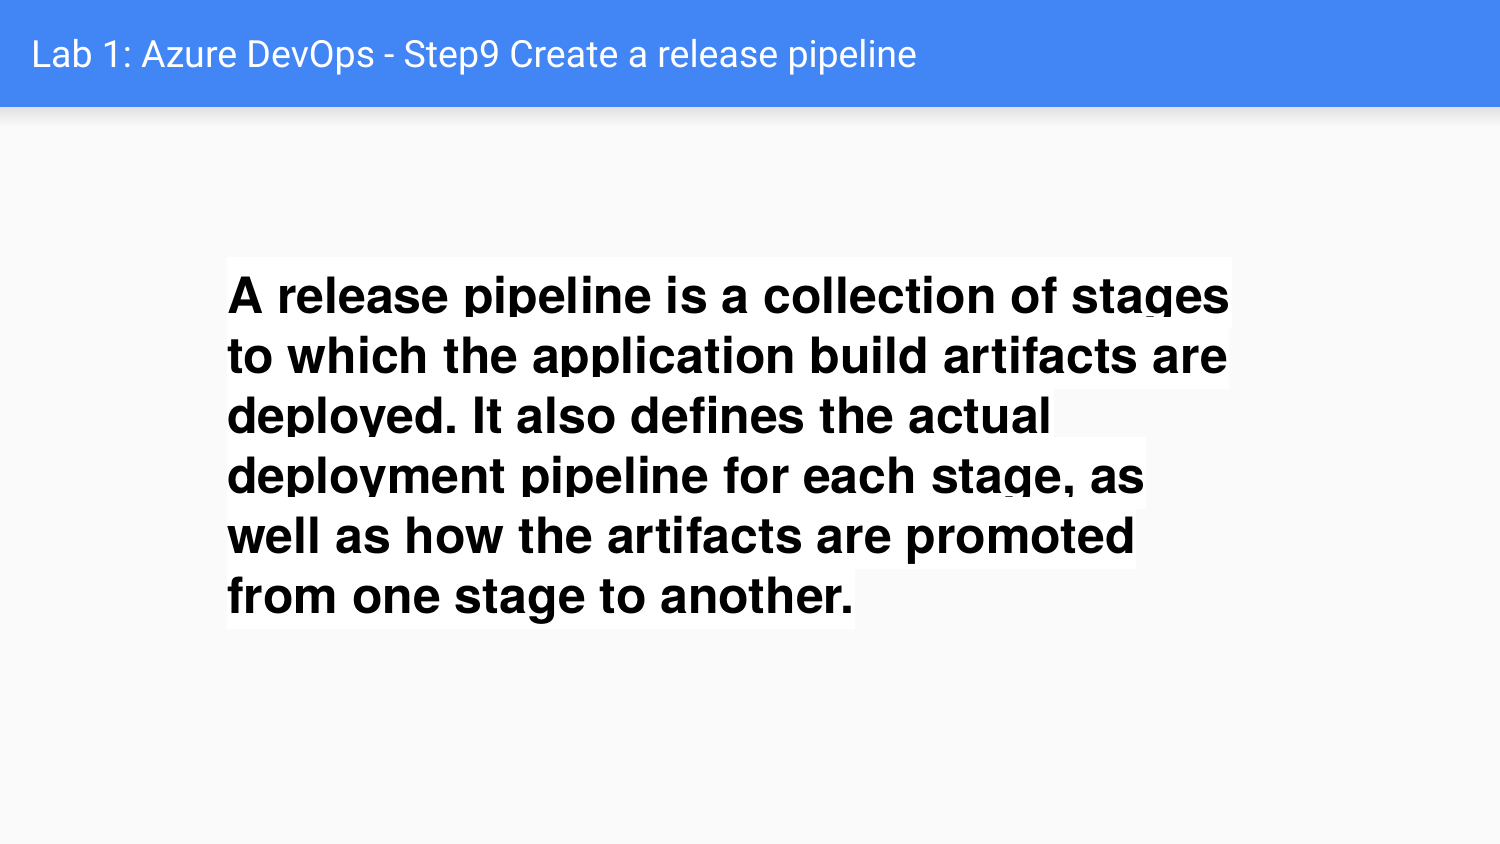

# Lab 1: Azure DevOps - Step9 Create a release pipeline
A release pipeline is a collection of stages to which the application build artifacts are deployed. It also defines the actual deployment pipeline for each stage, as well as how the artifacts are promoted from one stage to another.